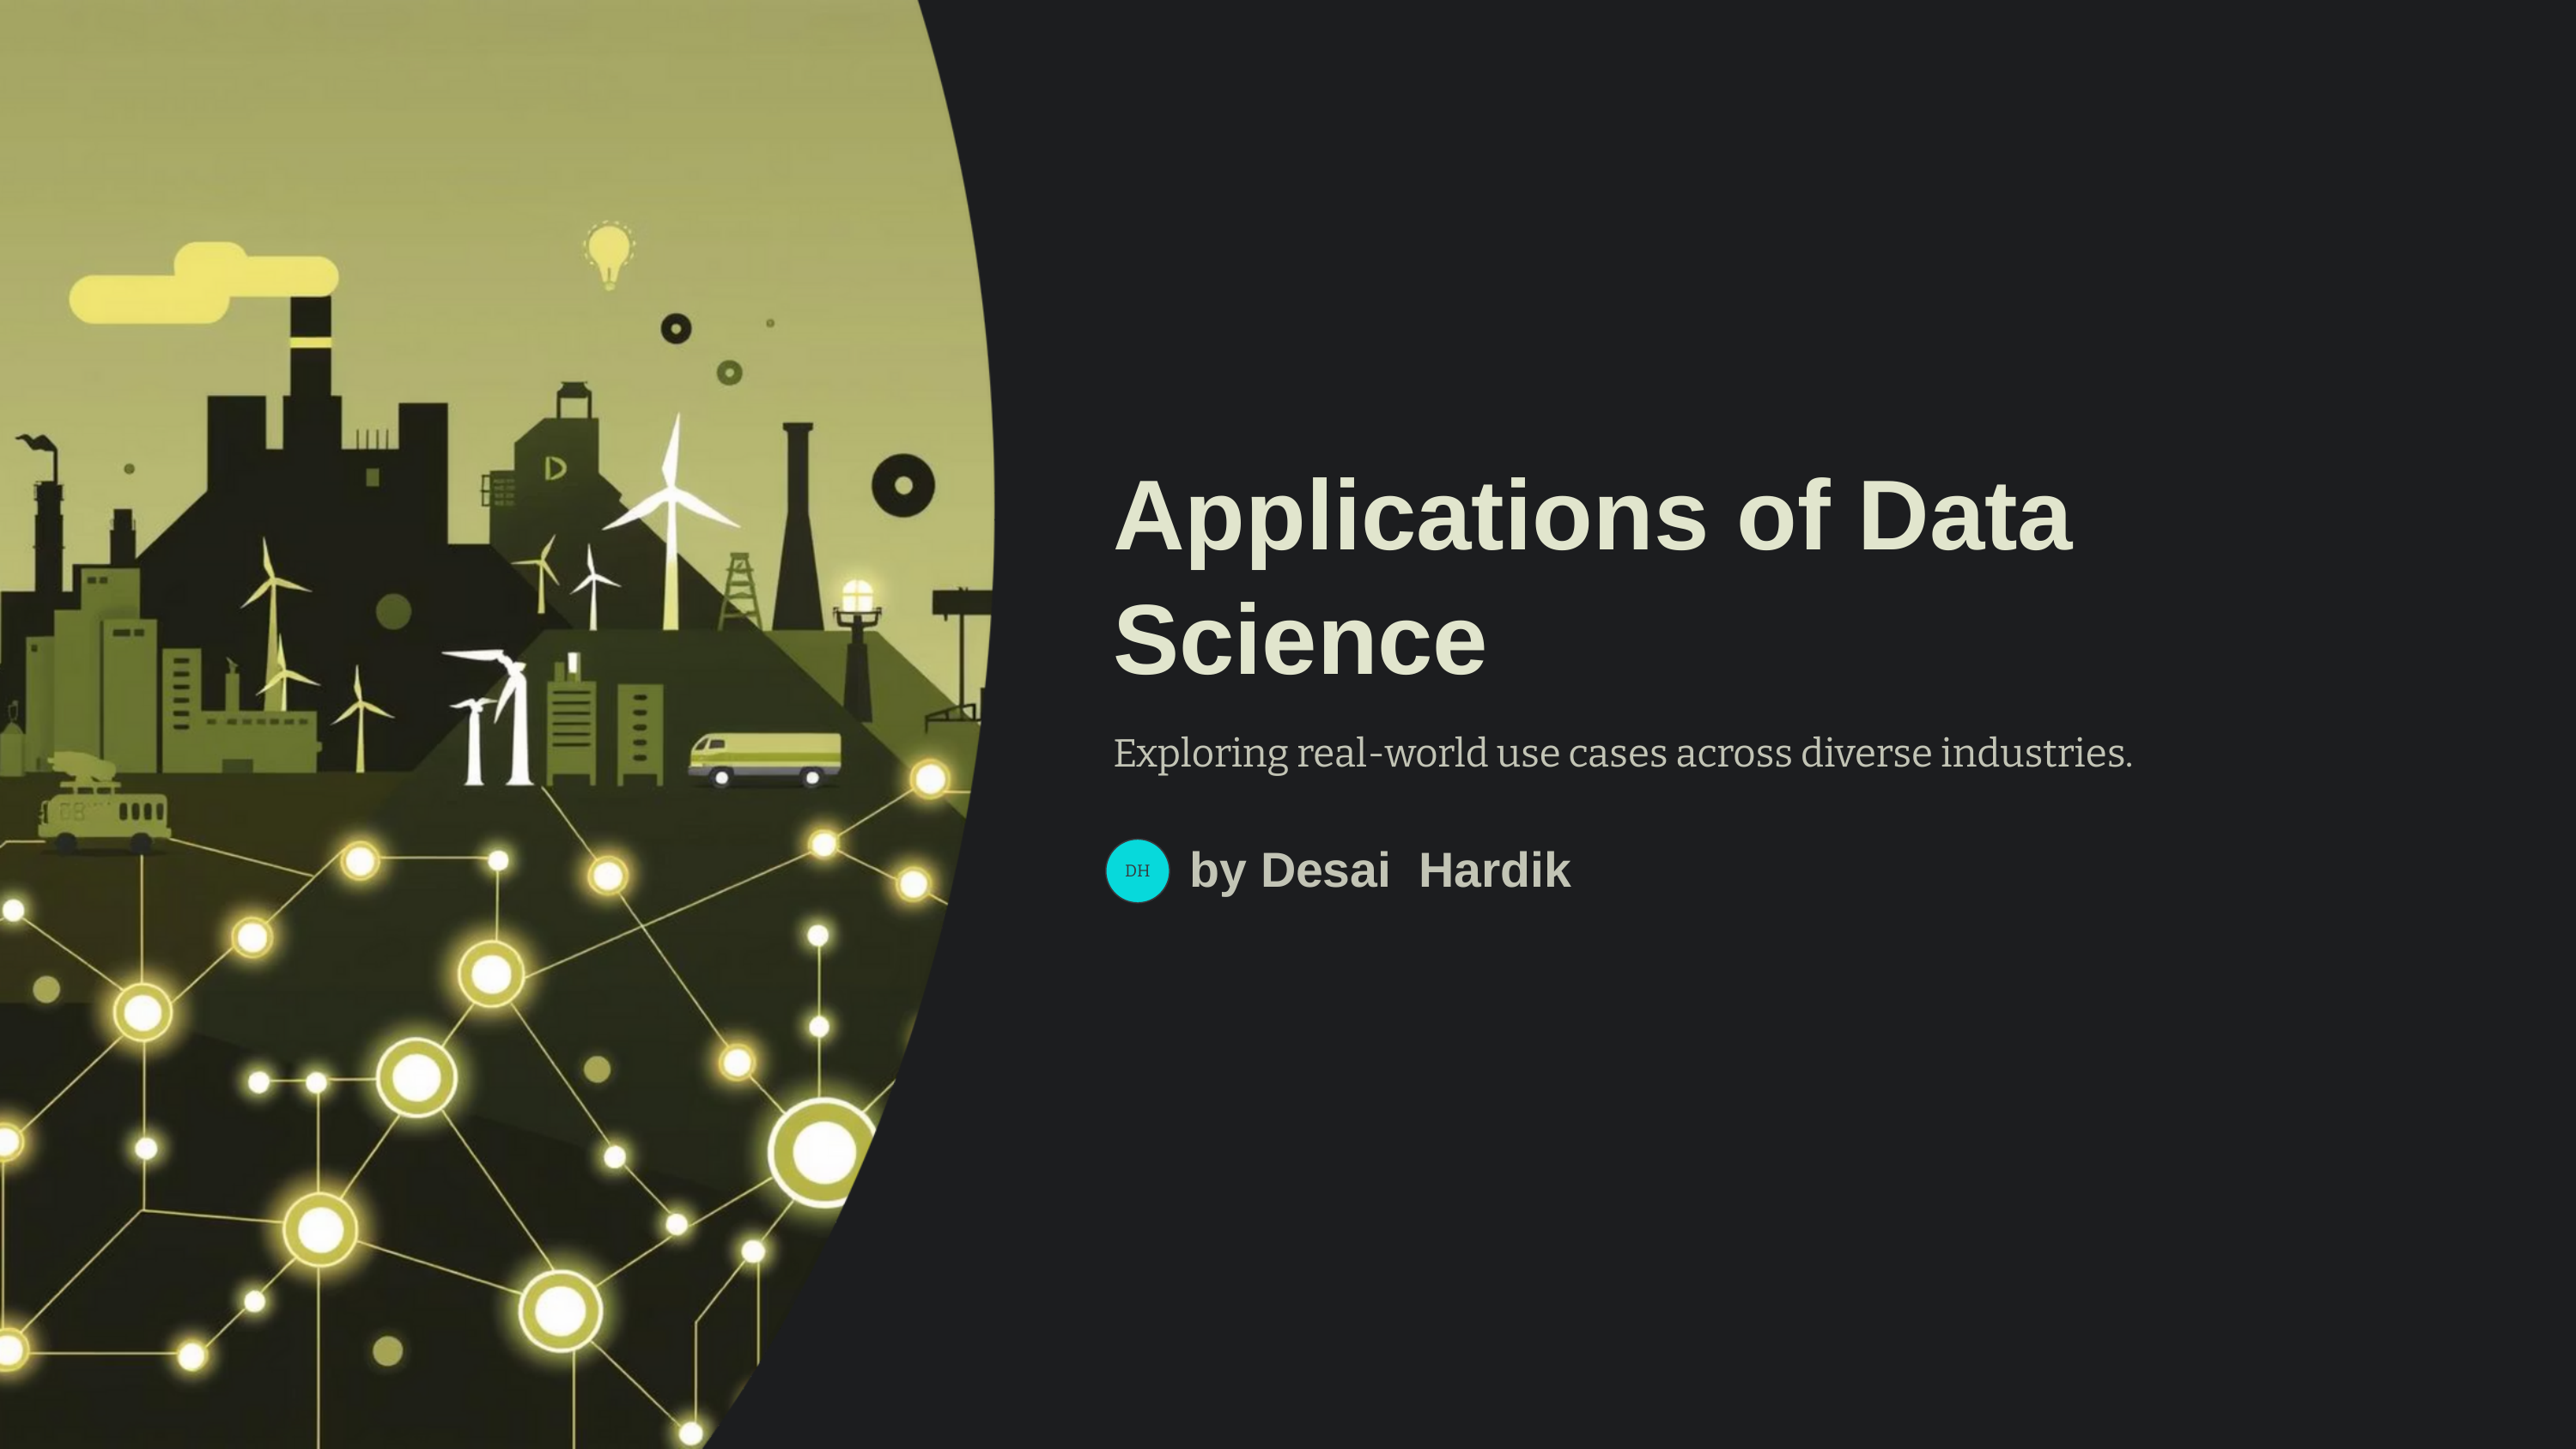

Applications of Data Science
Exploring real-world use cases across diverse industries.
by Desai  Hardik

DH